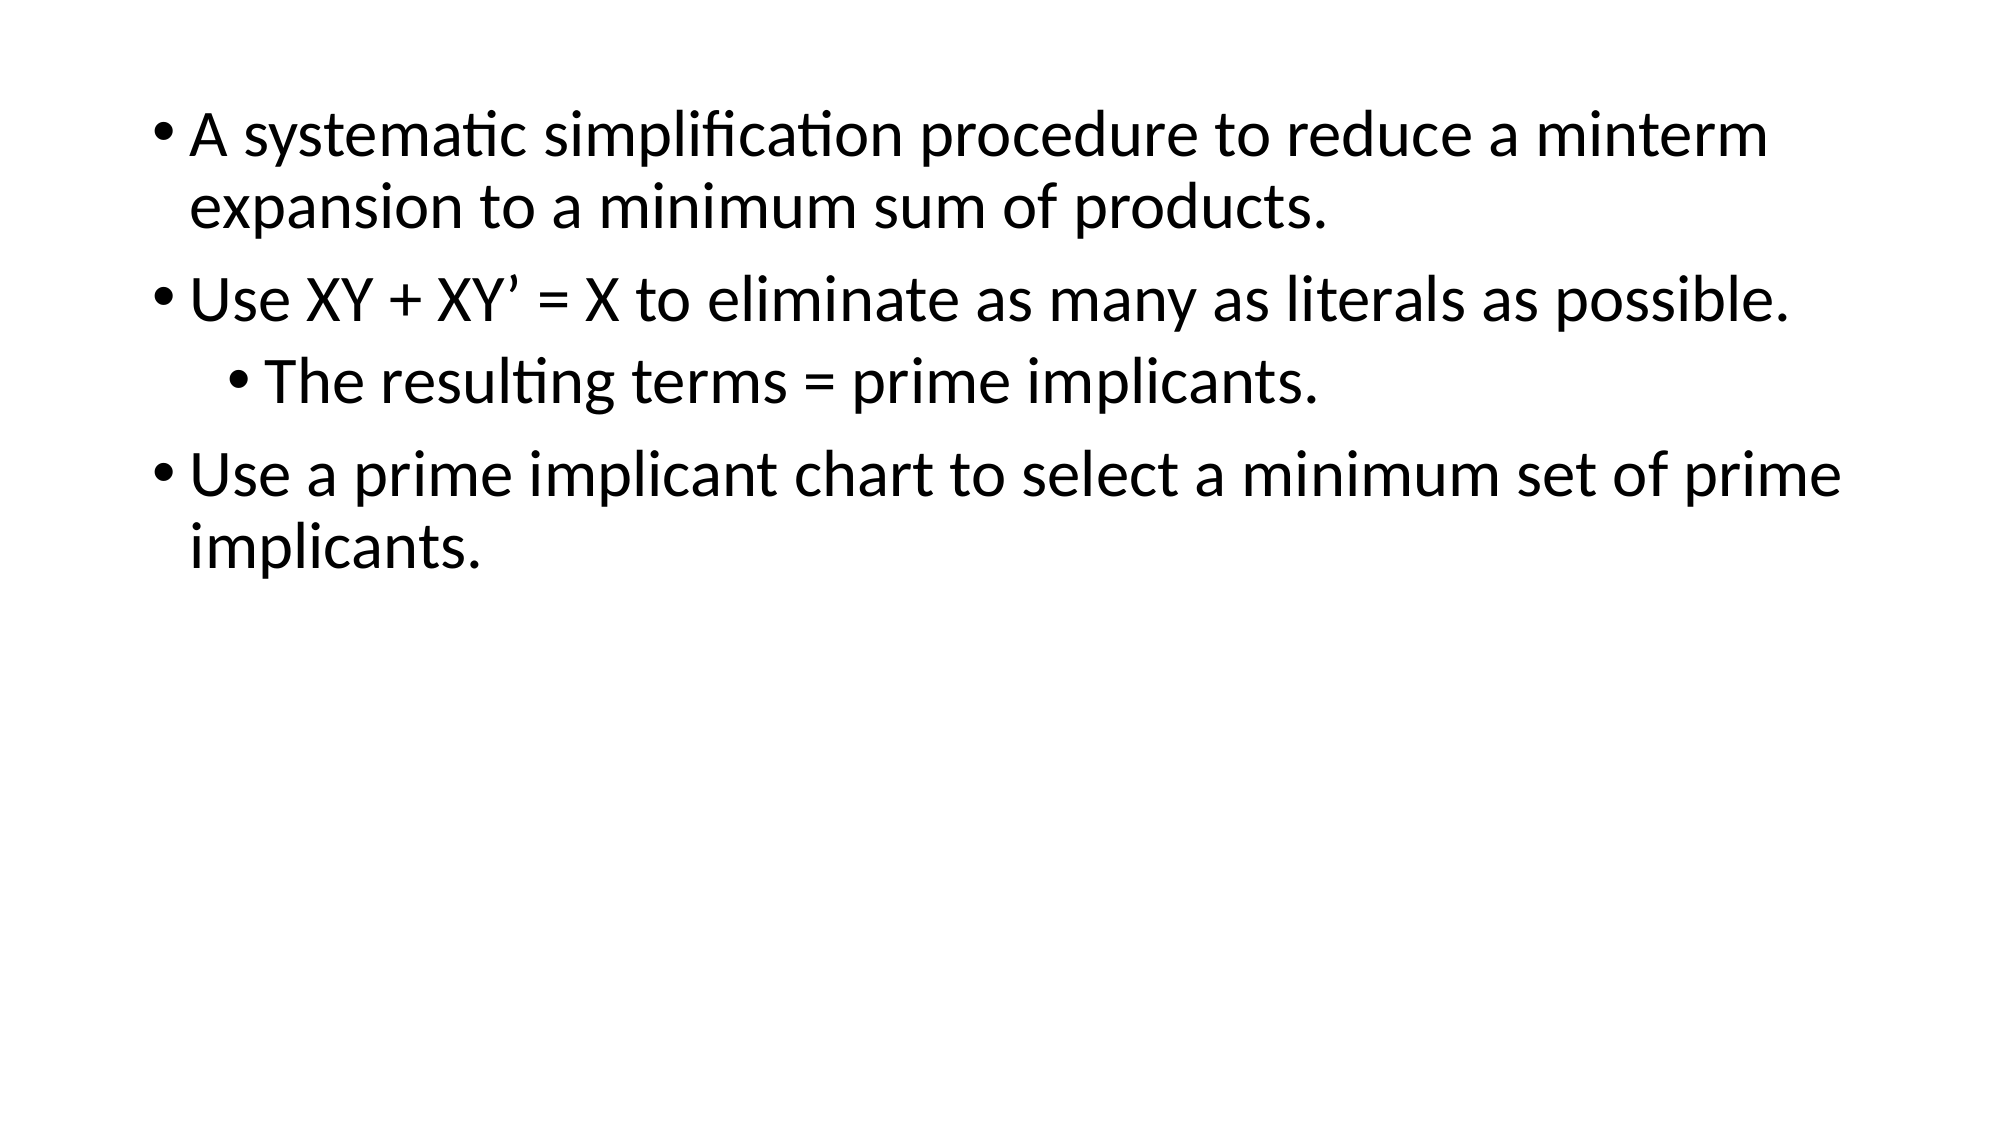

A systematic simplification procedure to reduce a minterm expansion to a minimum sum of products.
Use XY + XY’ = X to eliminate as many as literals as possible.
The resulting terms = prime implicants.
Use a prime implicant chart to select a minimum set of prime implicants.